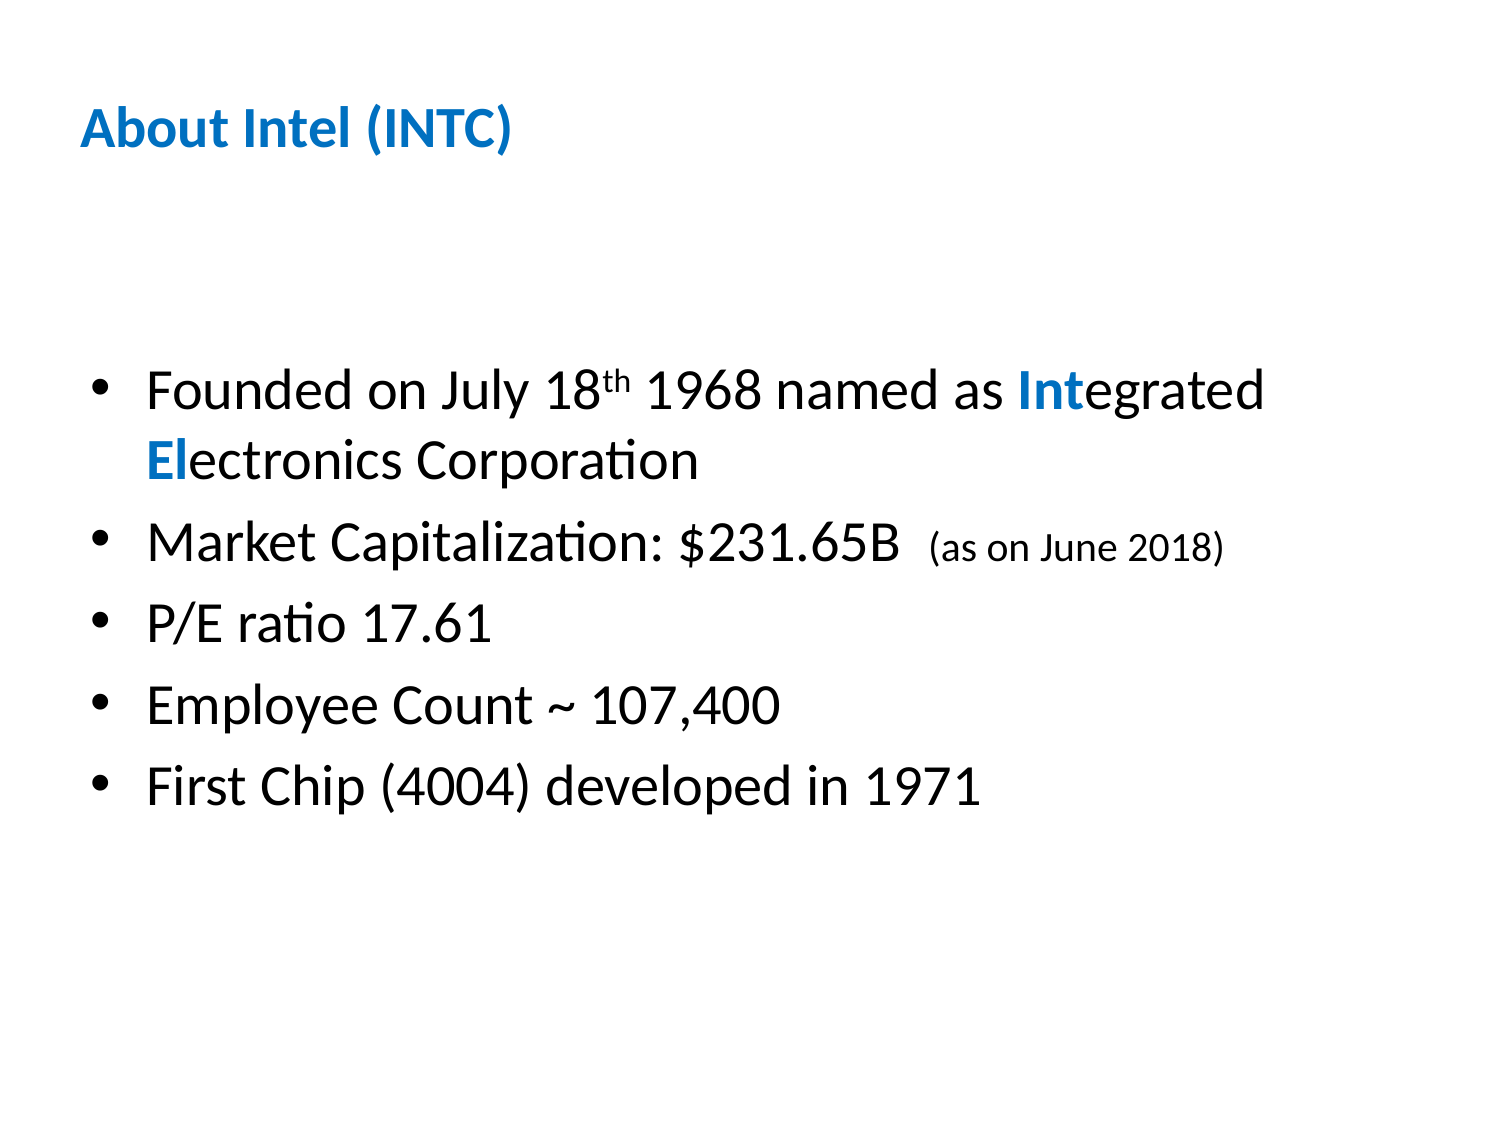

# About Intel (INTC)

Founded on July 18th 1968 named as Integrated Electronics Corporation
Market Capitalization: $231.65B  (as on June 2018)
P/E ratio 17.61
Employee Count ~ 107,400
First Chip (4004) developed in 1971